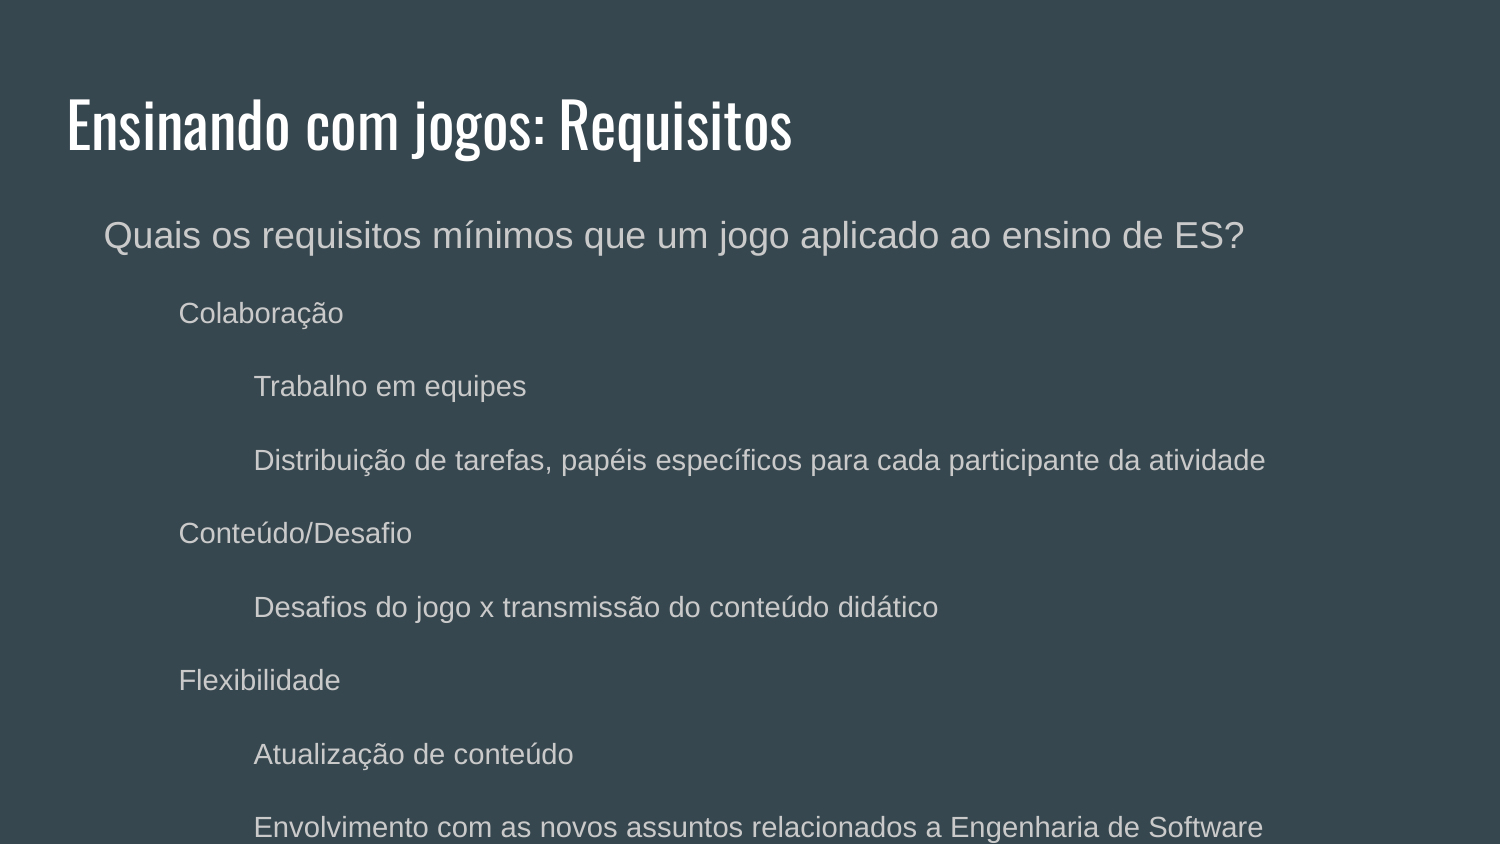

# Ensinando com jogos: Requisitos

Quais os requisitos mínimos que um jogo aplicado ao ensino de ES?
Colaboração
Trabalho em equipes
Distribuição de tarefas, papéis específicos para cada participante da atividade
Conteúdo/Desafio
Desafios do jogo x transmissão do conteúdo didático
Flexibilidade
Atualização de conteúdo
Envolvimento com as novos assuntos relacionados a Engenharia de Software
Participação do professor
Intervenção do professor no direcionamento/andamento das atividades